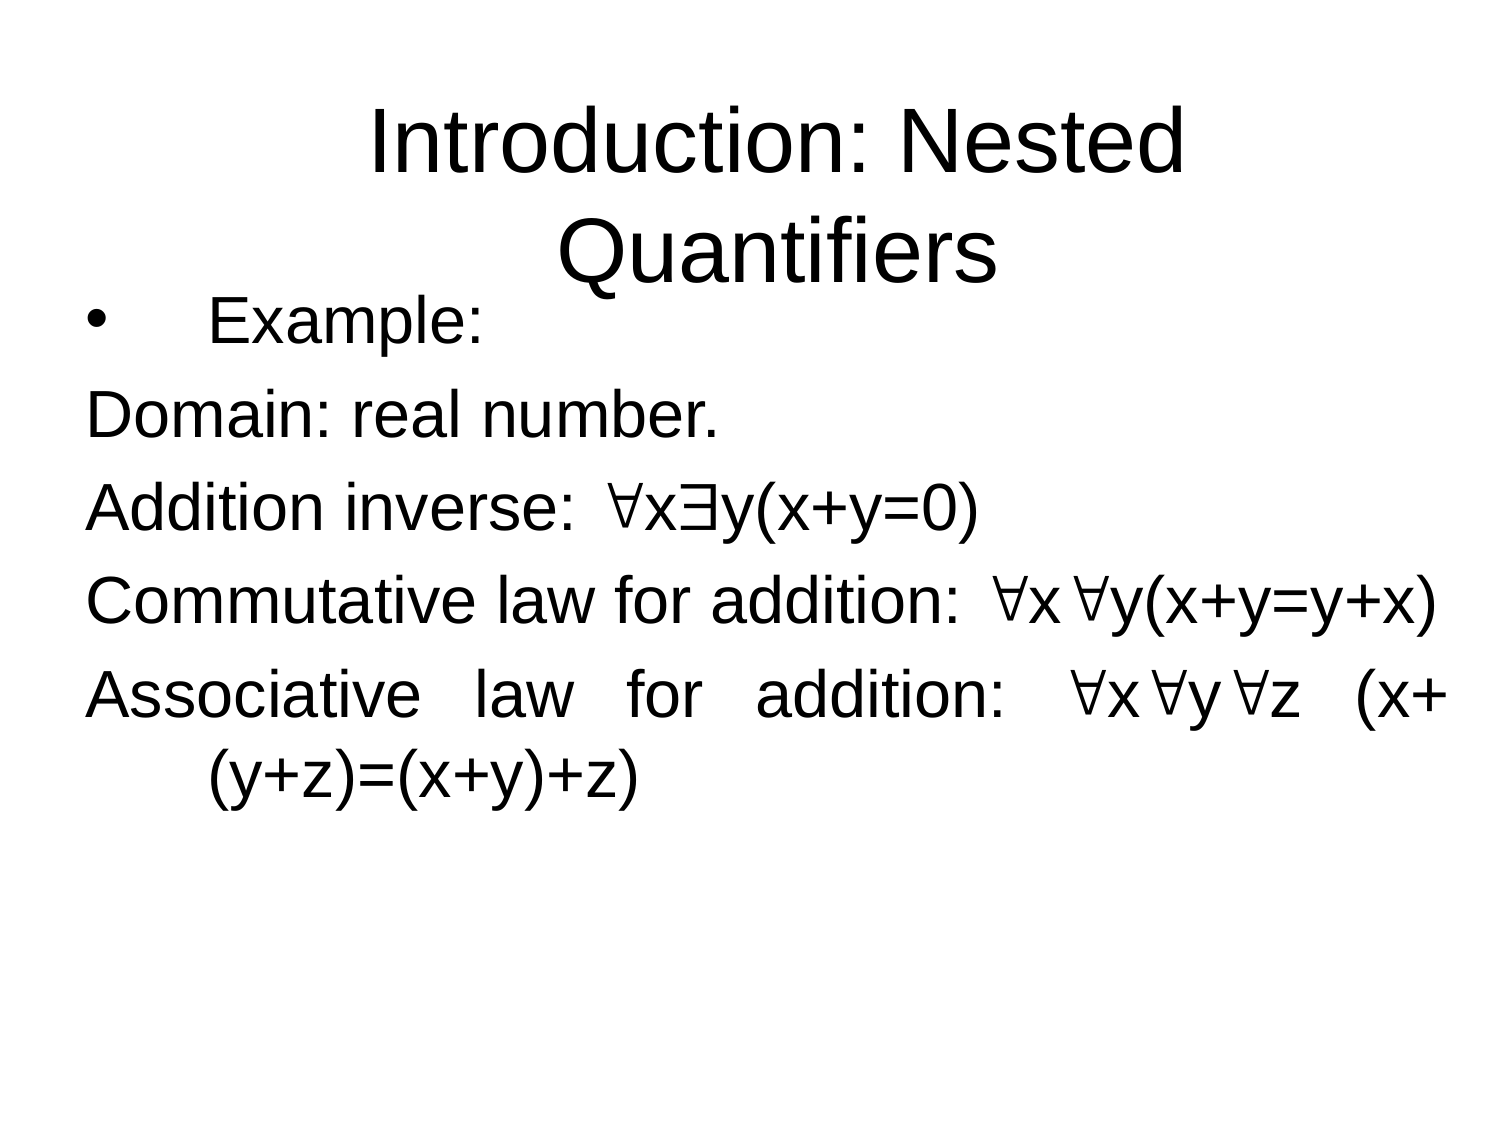

# Introduction: Nested Quantifiers
Example:
Domain: real number.
Addition inverse: ∀x∃y(x+y=0)
Commutative law for addition: ∀x∀y(x+y=y+x)
Associative law for addition: ∀x∀y∀z (x+(y+z)=(x+y)+z)